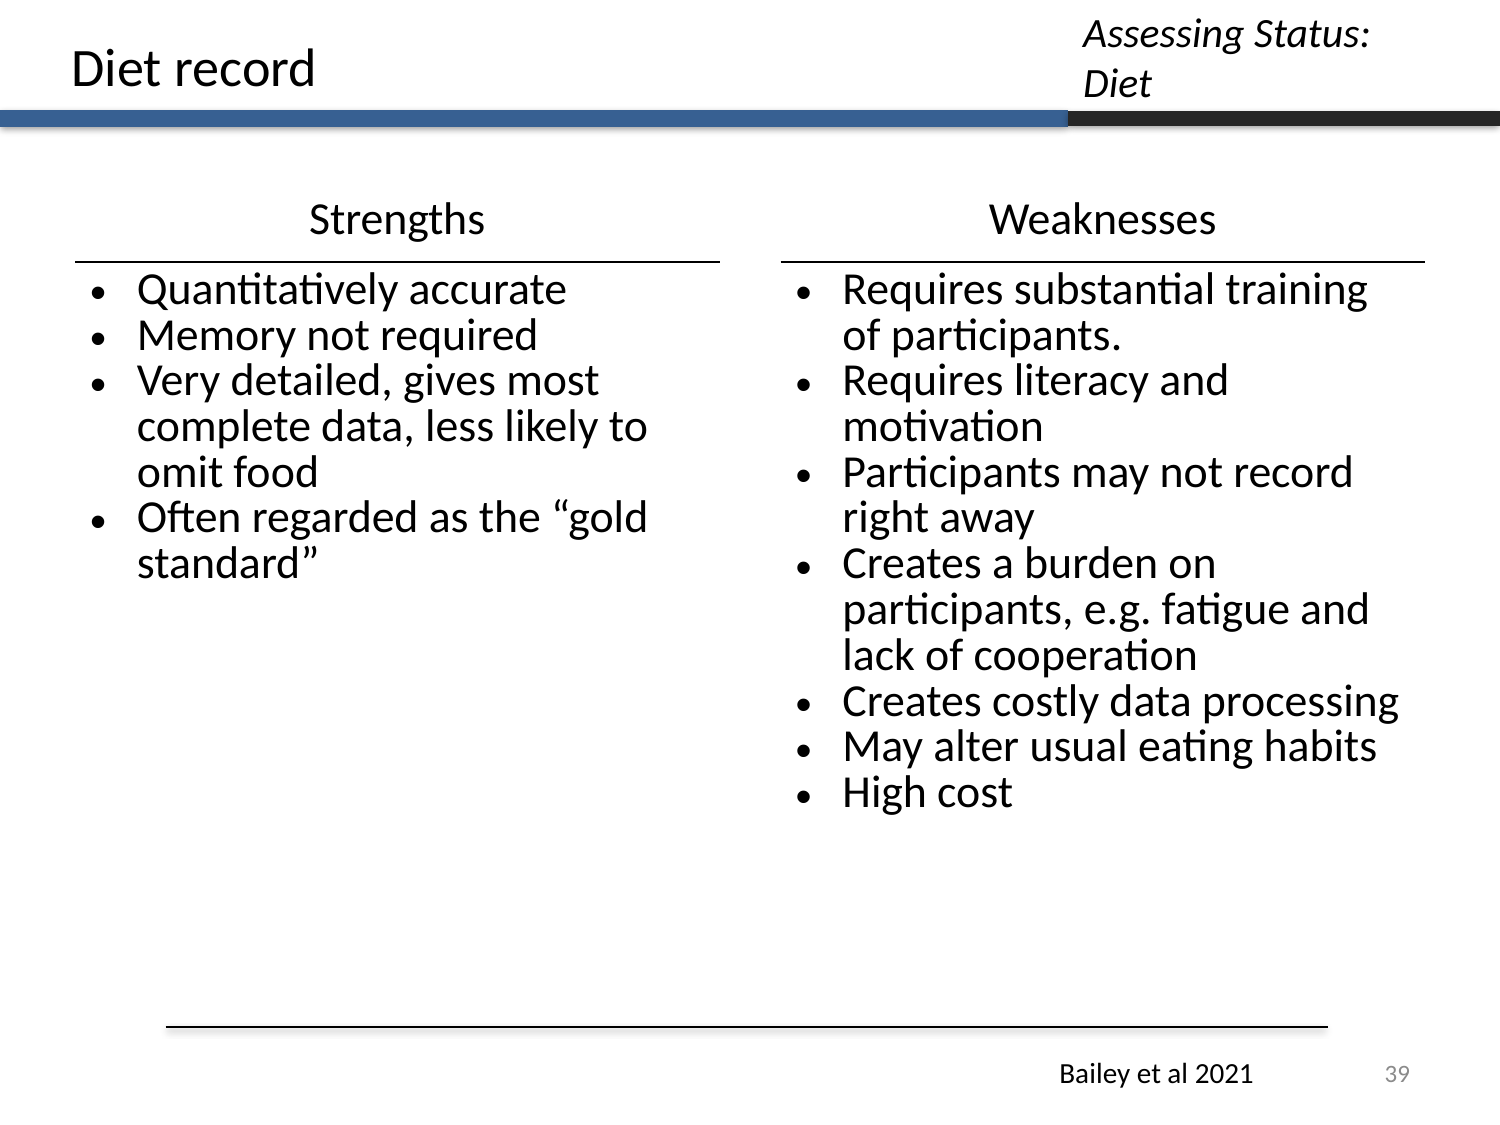

Assessing Status:
Diet
Diet record
| Strengths |  | Weaknesses |
| --- | --- | --- |
| Quantitatively accurate Memory not required Very detailed, gives most complete data, less likely to omit food Often regarded as the “gold standard” |  | Requires substantial training of participants. Requires literacy and motivation Participants may not record right away Creates a burden on participants, e.g. fatigue and lack of cooperation Creates costly data processing May alter usual eating habits High cost |
39
Bailey et al 2021